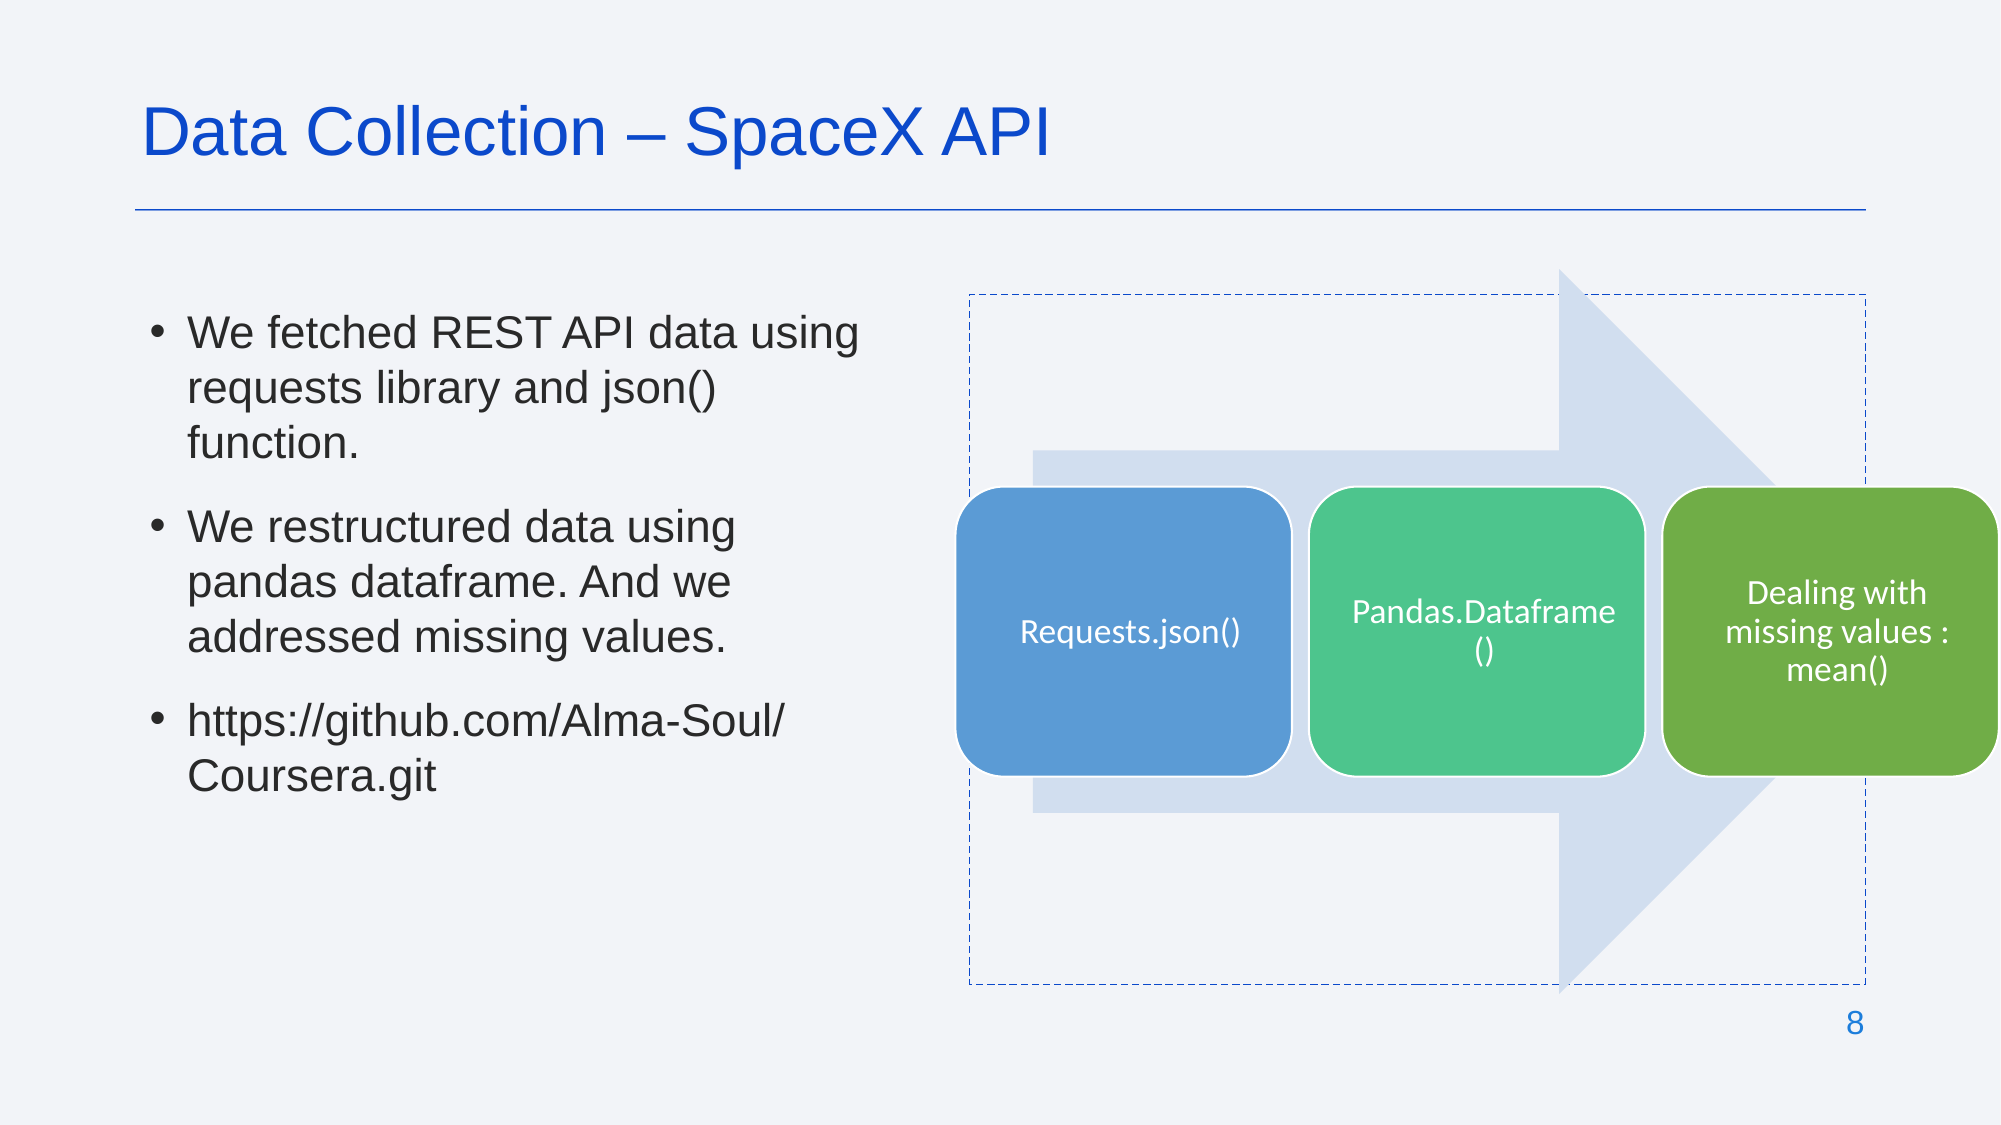

Data Collection – SpaceX API
Requests.json()
Pandas.Dataframe()
Dealing with missing values : mean()

We fetched REST API data using requests library and json() function.
We restructured data using pandas dataframe. And we addressed missing values.
https://github.com/Alma-Soul/Coursera.git

8